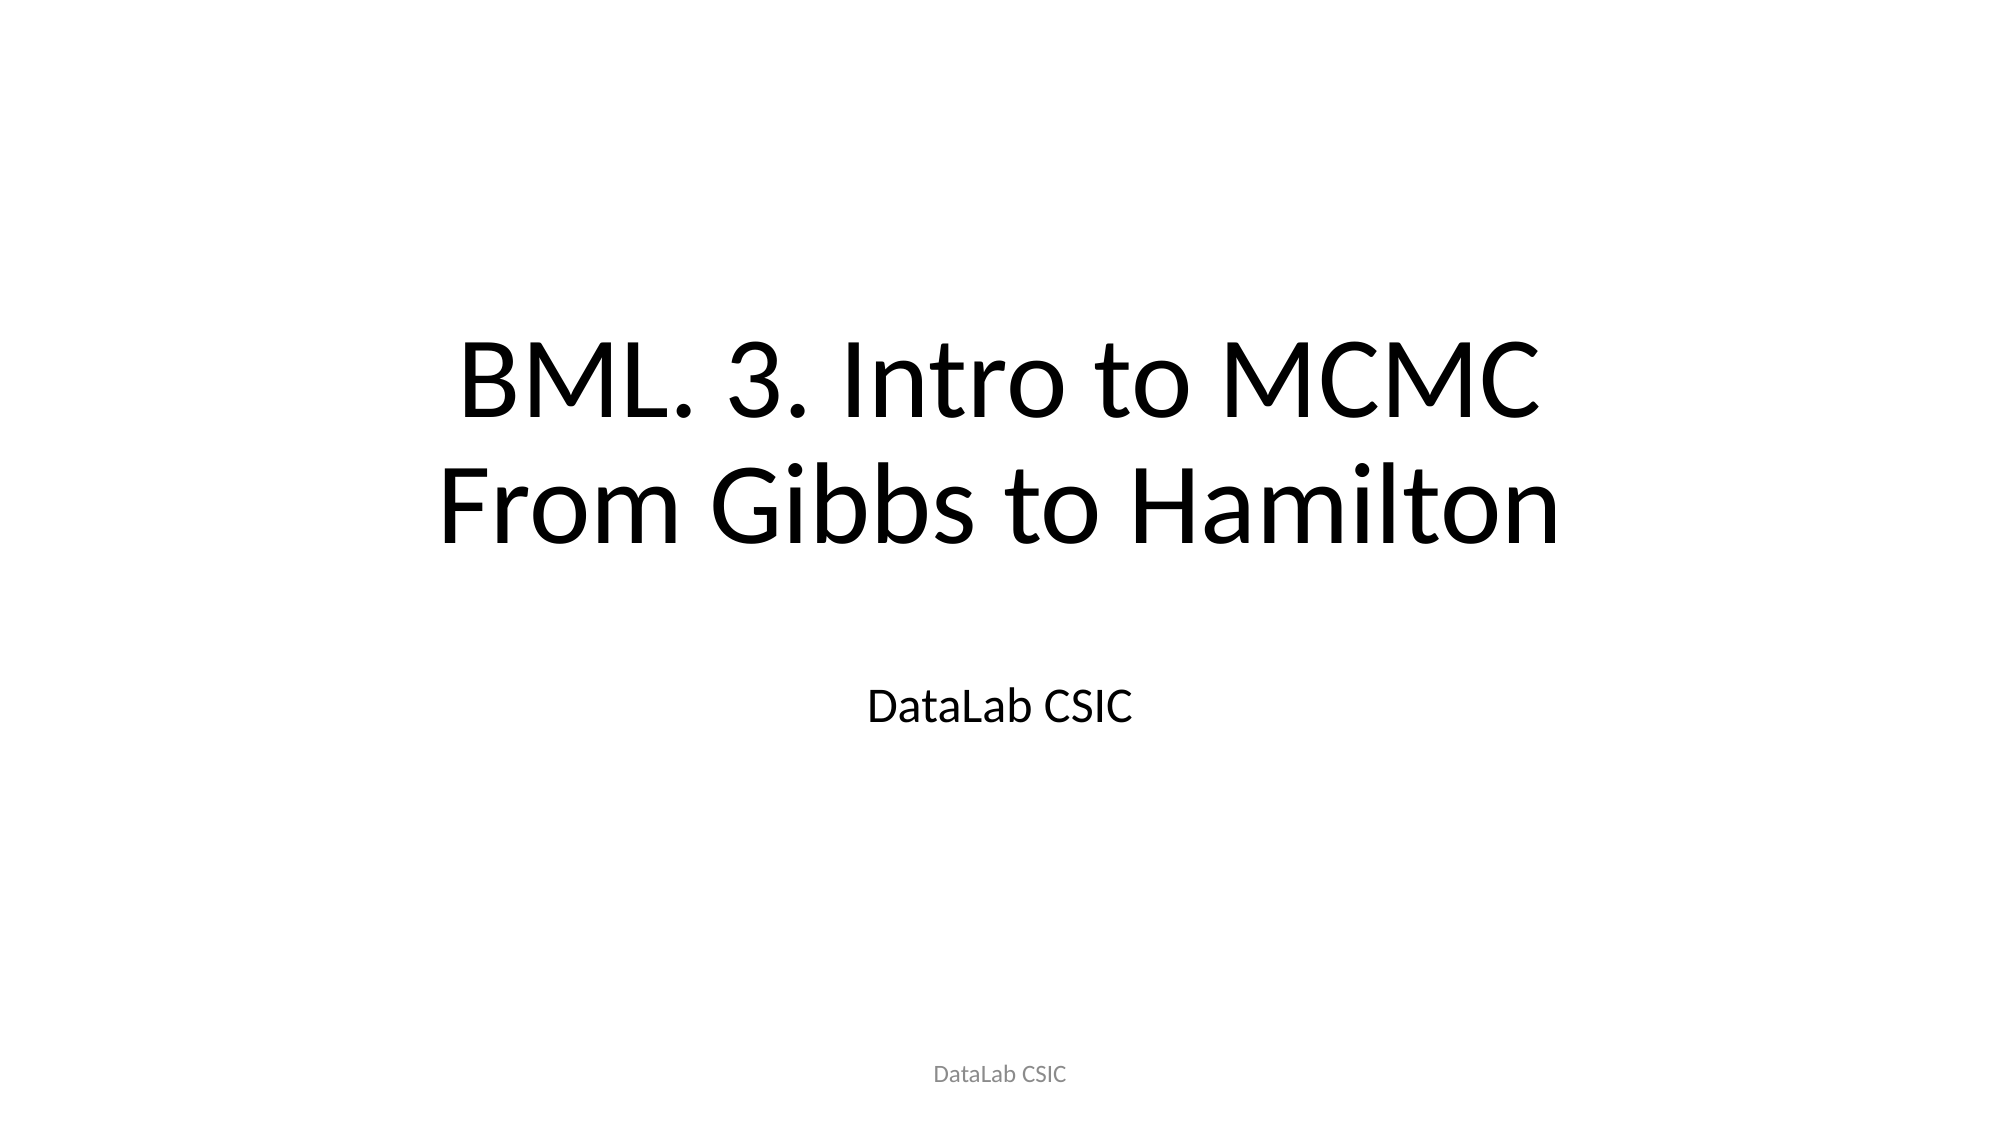

# BML. 3. Intro to MCMC From Gibbs to Hamilton

DataLab CSIC

DataLab CSIC